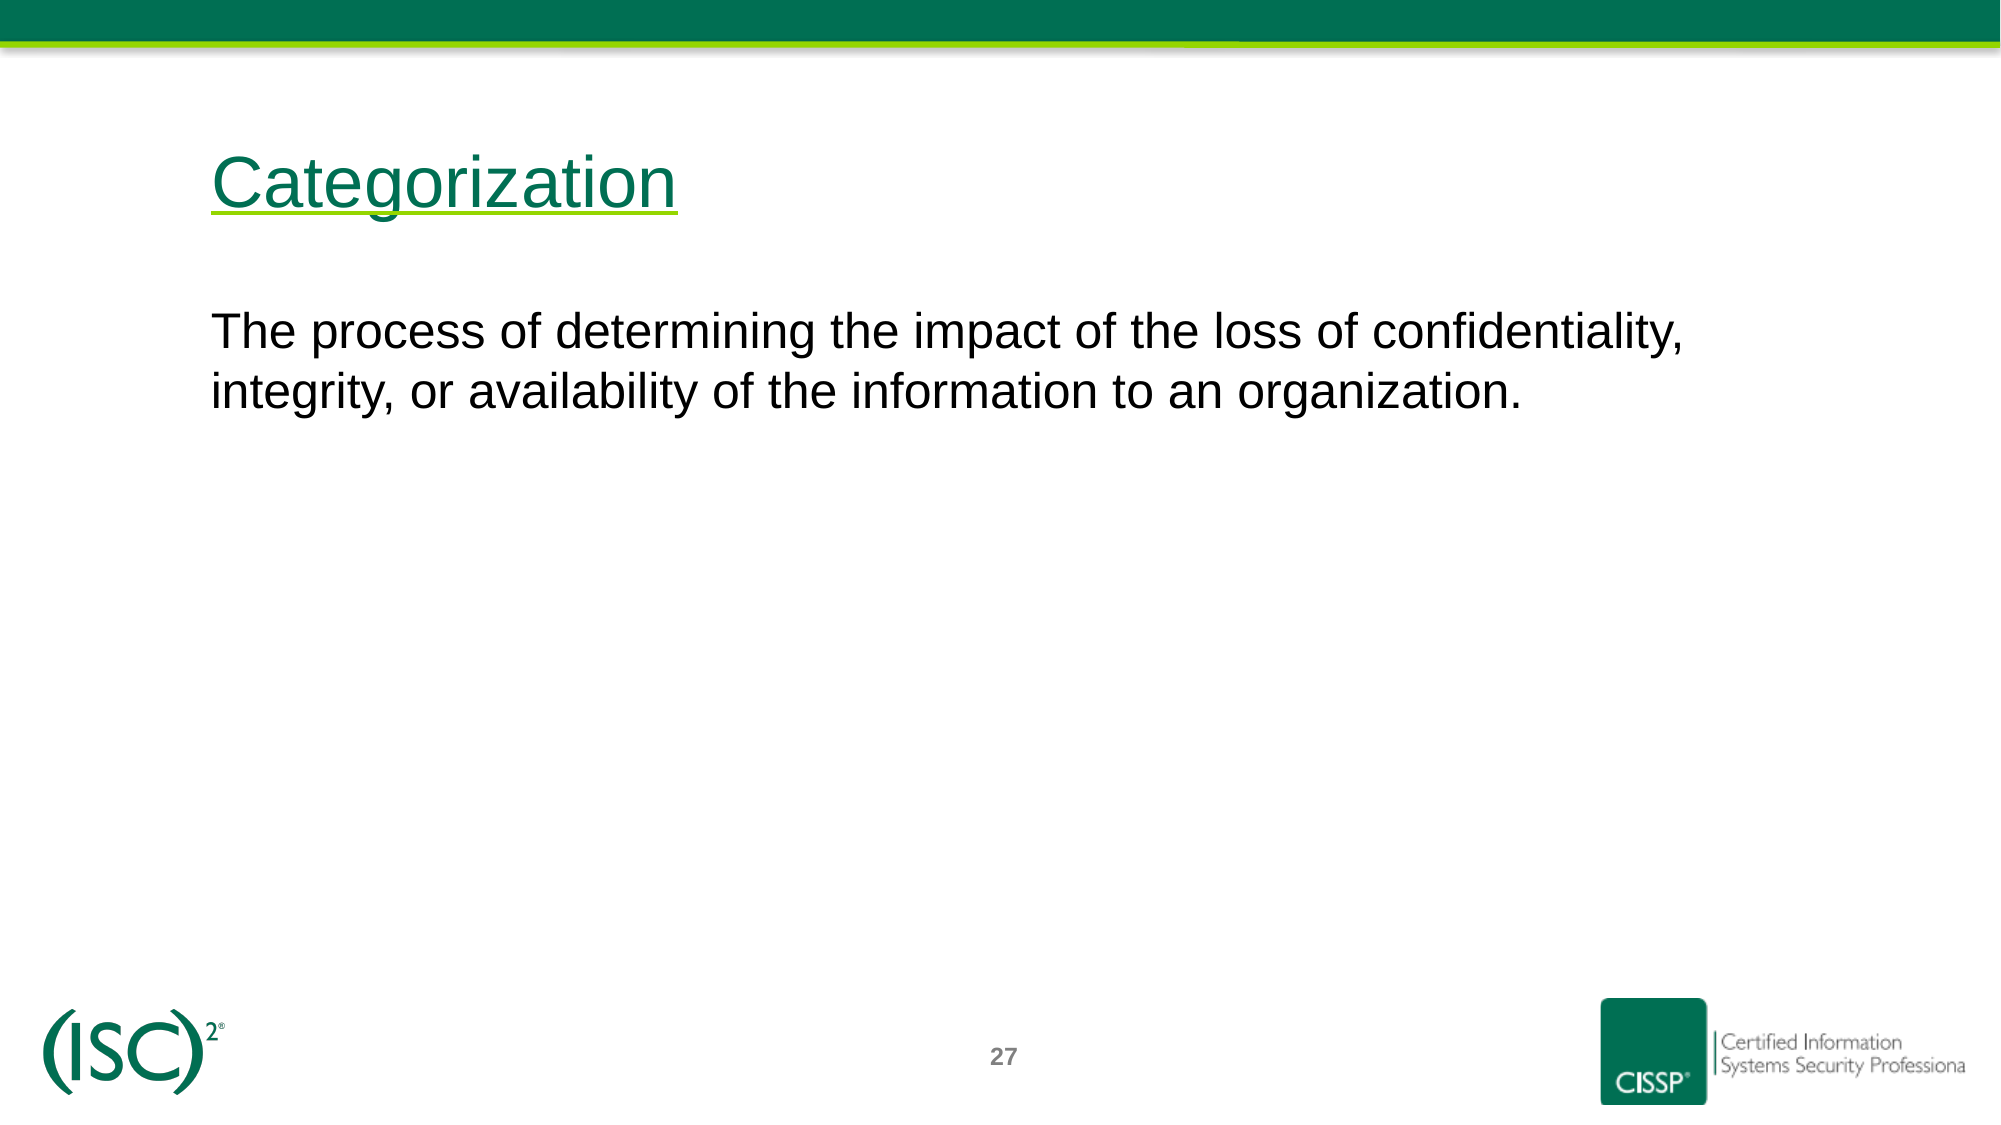

# Categorization
The process of determining the impact of the loss of confidentiality, integrity, or availability of the information to an organization.